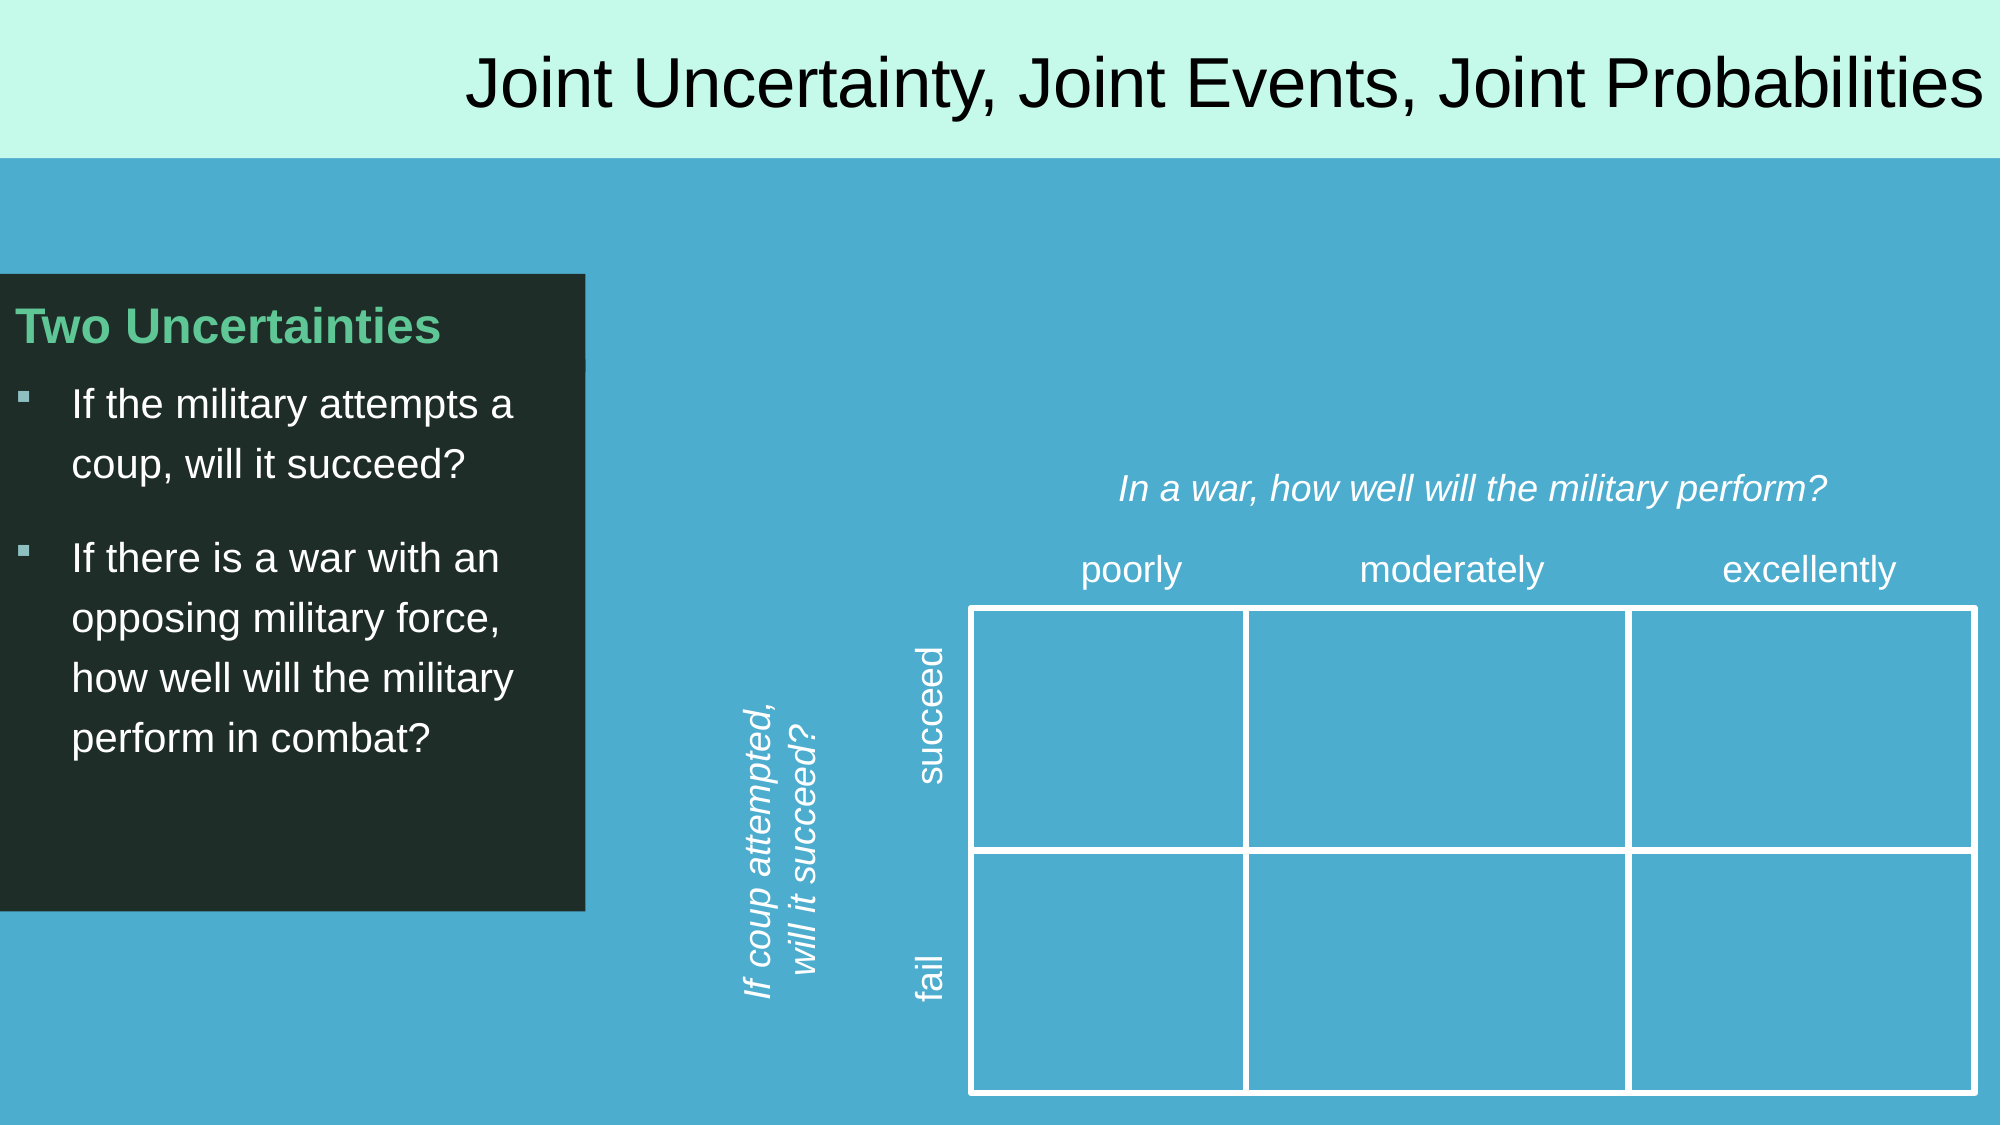

# Joint Uncertainty, Joint Events, Joint Probabilities
Two Uncertainties
If the military attempts a coup, will it succeed?
If there is a war with an opposing military force, how well will the military perform in combat?
In a war, how well will the military perform?
excellently
poorly
moderately

succeed
If coup attempted, will it succeed?
fail